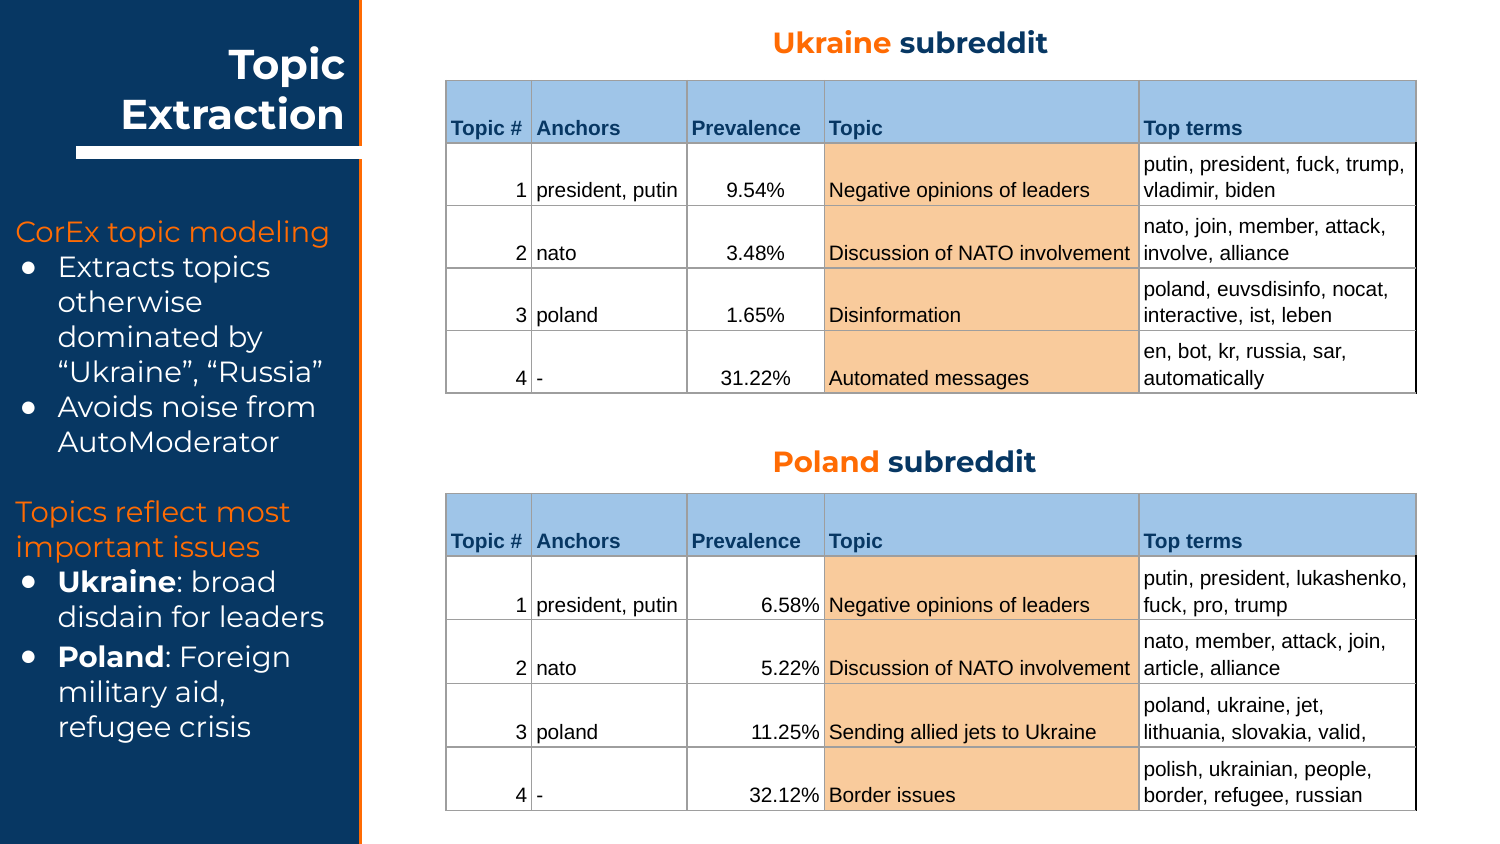

Ukraine subreddit
# Topic Extraction
| Topic # | Anchors | Prevalence | Topic | Top terms |
| --- | --- | --- | --- | --- |
| 1 | president, putin | 9.54% | Negative opinions of leaders | putin, president, fuck, trump, vladimir, biden |
| 2 | nato | 3.48% | Discussion of NATO involvement | nato, join, member, attack, involve, alliance |
| 3 | poland | 1.65% | Disinformation | poland, euvsdisinfo, nocat, interactive, ist, leben |
| 4 | - | 31.22% | Automated messages | en, bot, kr, russia, sar, automatically |
CorEx topic modeling
Extracts topics otherwise dominated by “Ukraine”, “Russia”
Avoids noise from AutoModerator

Topics reflect most important issues
Ukraine: broad disdain for leaders
Poland subreddit
| Topic # | Anchors | Prevalence | Topic | Top terms |
| --- | --- | --- | --- | --- |
| 1 | president, putin | 6.58% | Negative opinions of leaders | putin, president, lukashenko, fuck, pro, trump |
| 2 | nato | 5.22% | Discussion of NATO involvement | nato, member, attack, join, article, alliance |
| 3 | poland | 11.25% | Sending allied jets to Ukraine | poland, ukraine, jet, lithuania, slovakia, valid, |
| 4 | - | 32.12% | Border issues | polish, ukrainian, people, border, refugee, russian |
Poland: Foreign military aid, refugee crisis